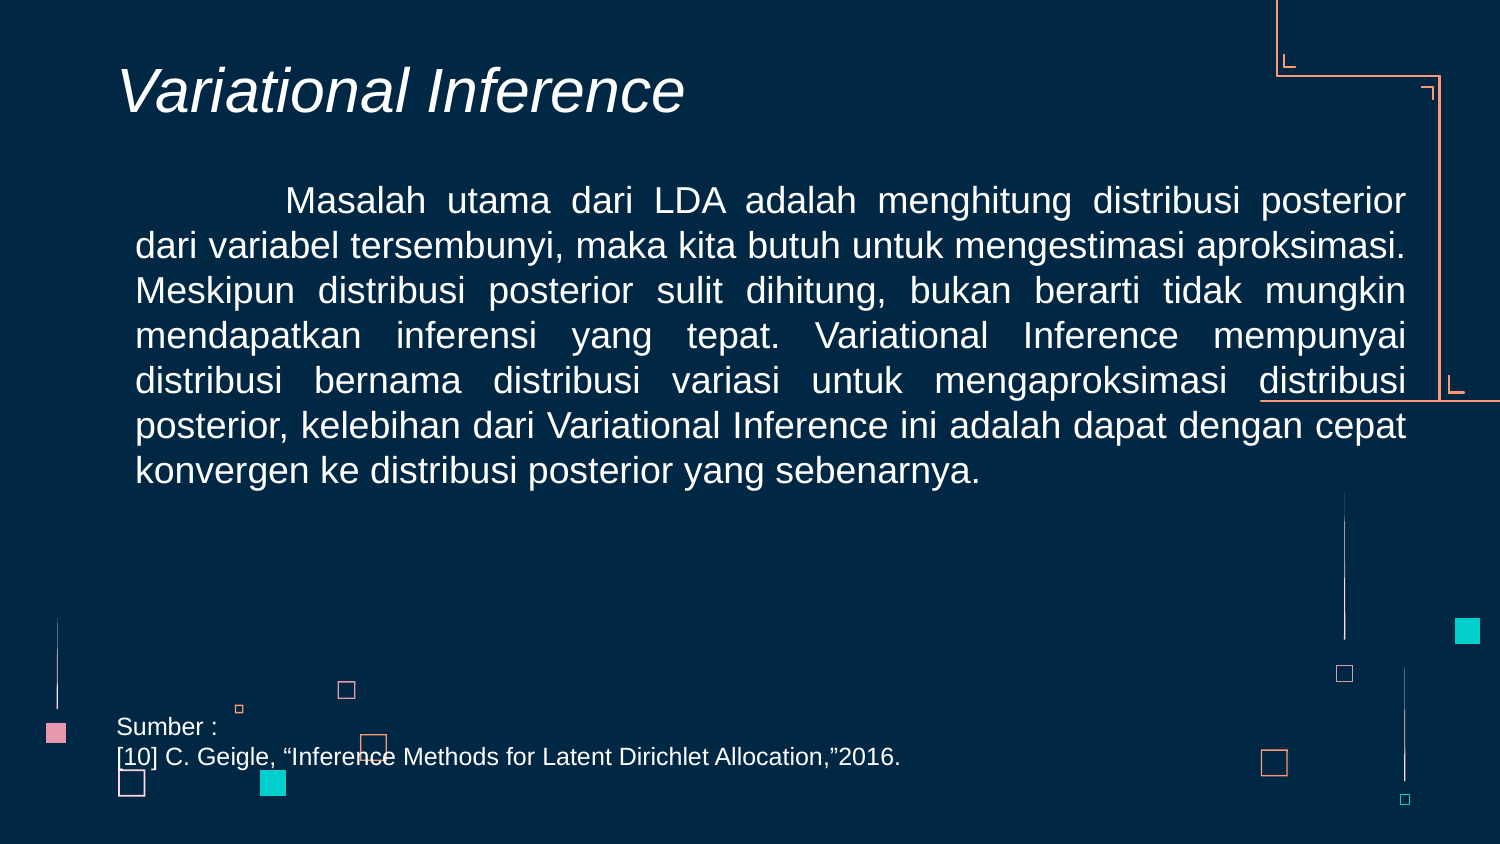

# Variational Inference
	Masalah utama dari LDA adalah menghitung distribusi posterior dari variabel tersembunyi, maka kita butuh untuk mengestimasi aproksimasi. Meskipun distribusi posterior sulit dihitung, bukan berarti tidak mungkin mendapatkan inferensi yang tepat. Variational Inference mempunyai distribusi bernama distribusi variasi untuk mengaproksimasi distribusi posterior, kelebihan dari Variational Inference ini adalah dapat dengan cepat konvergen ke distribusi posterior yang sebenarnya.
Sumber :
[10] C. Geigle, “Inference Methods for Latent Dirichlet Allocation,”2016.